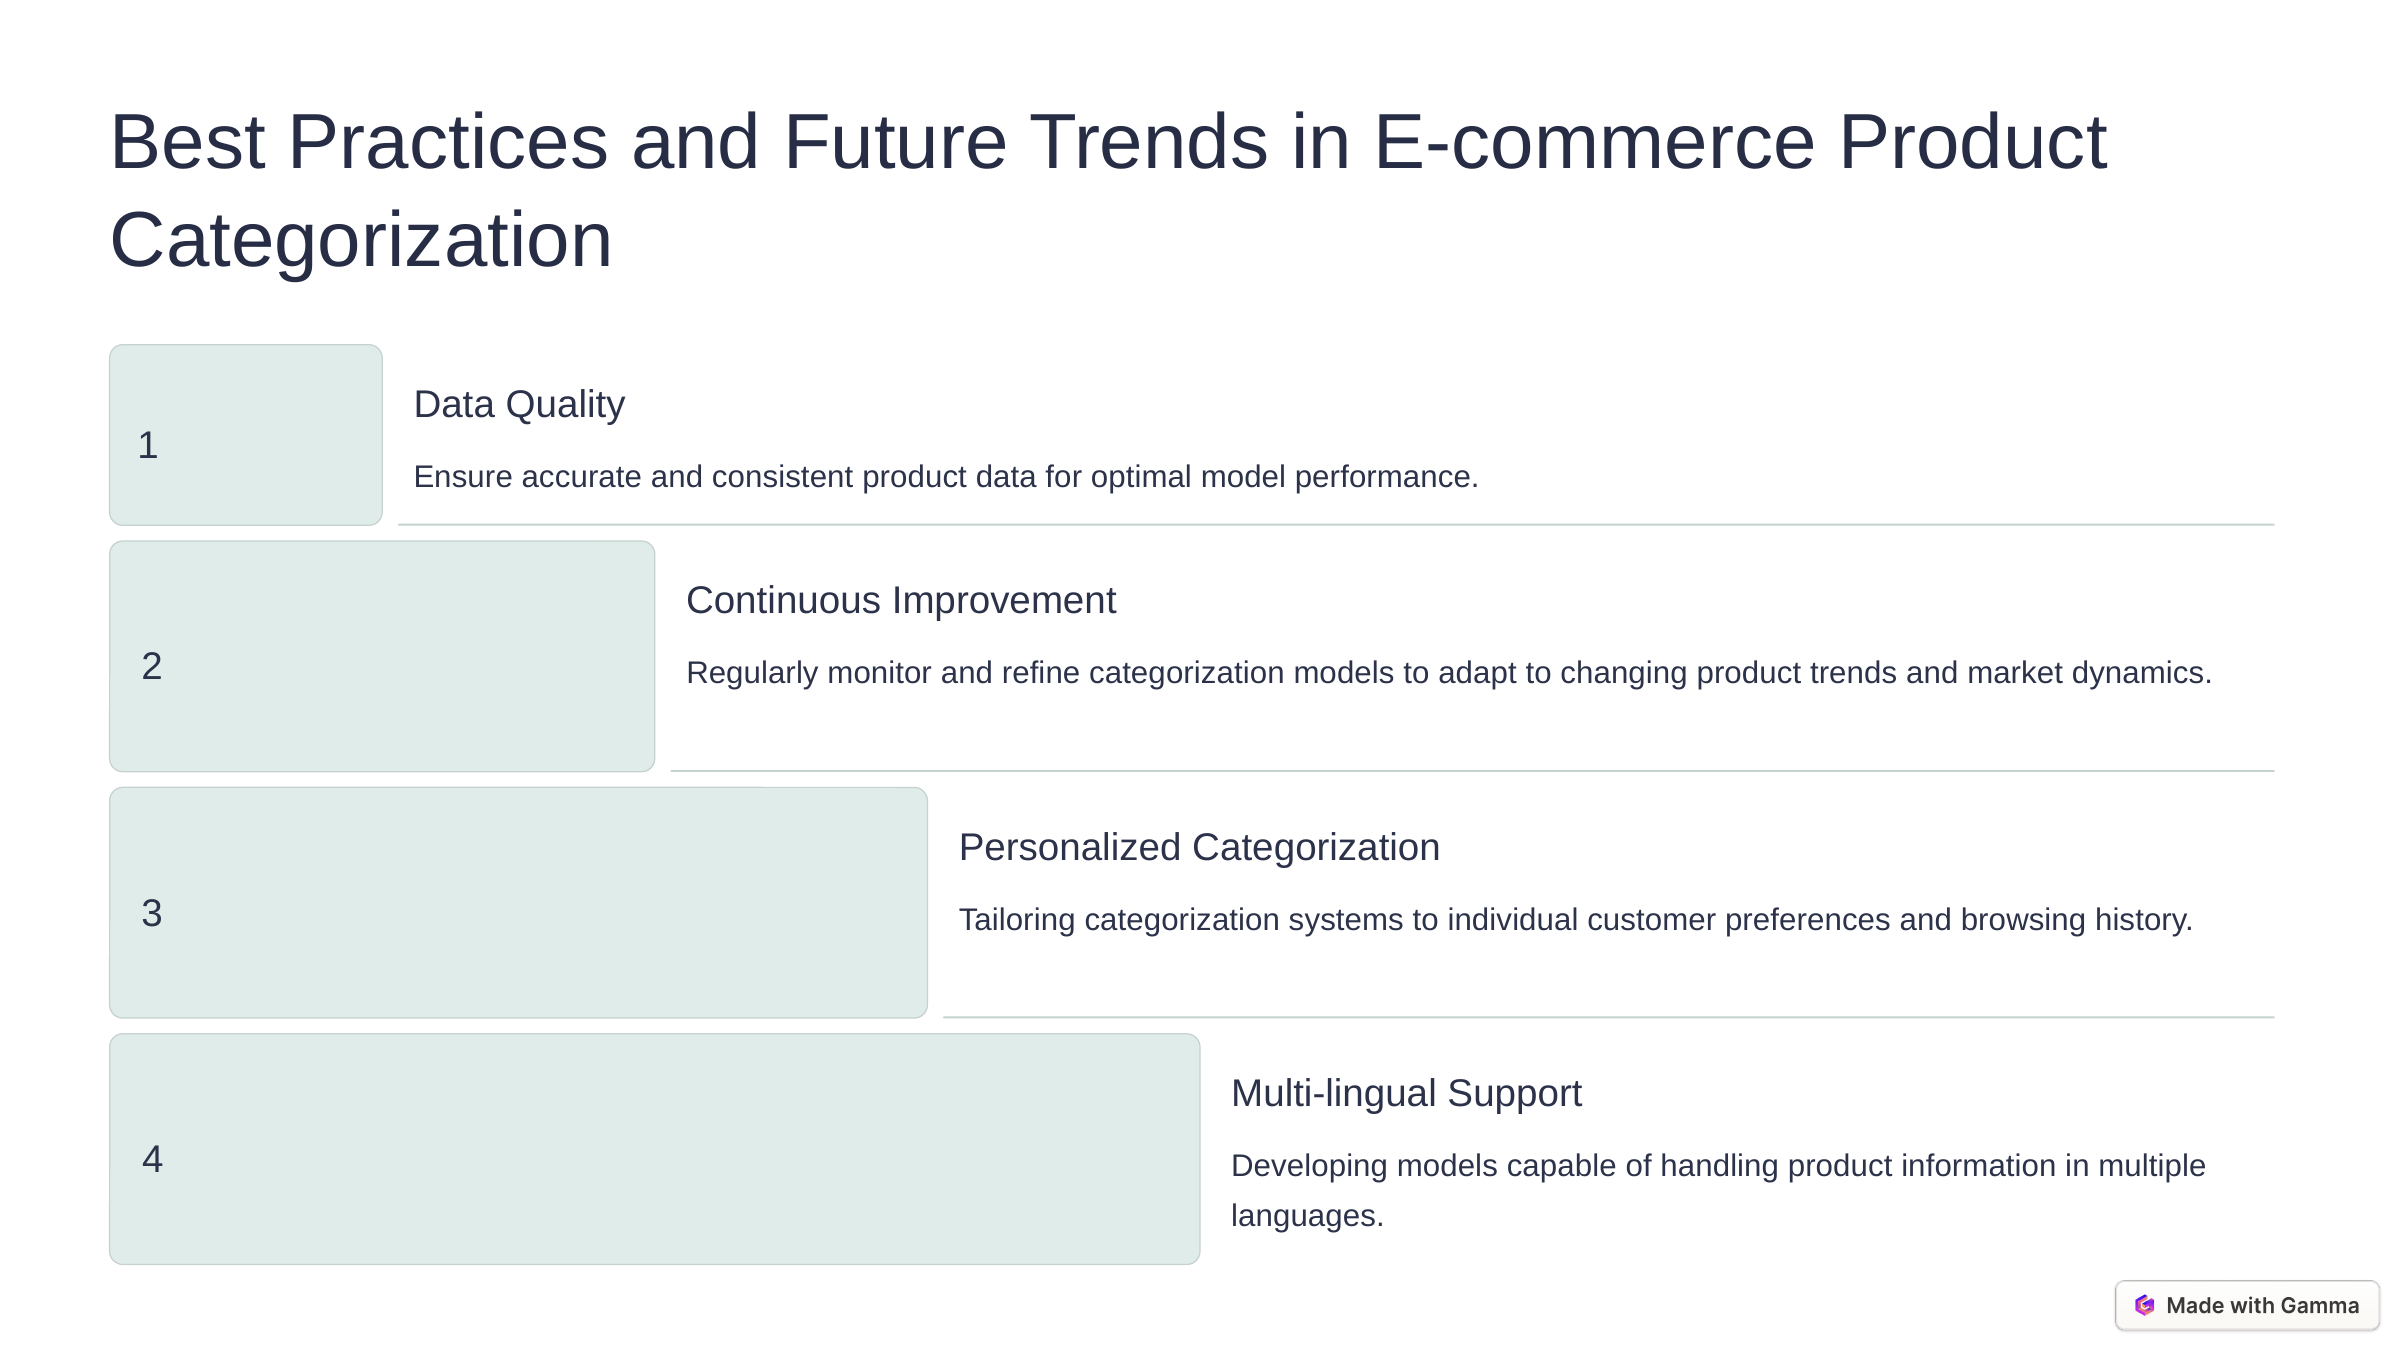

Best Practices and Future Trends in E-commerce Product Categorization

Data Quality
1
Ensure accurate and consistent product data for optimal model performance.

Continuous Improvement
2
Regularly monitor and refine categorization models to adapt to changing product trends and market dynamics.

Personalized Categorization
3
Tailoring categorization systems to individual customer preferences and browsing history.

Multi-lingual Support
4
Developing models capable of handling product information in multiple languages.